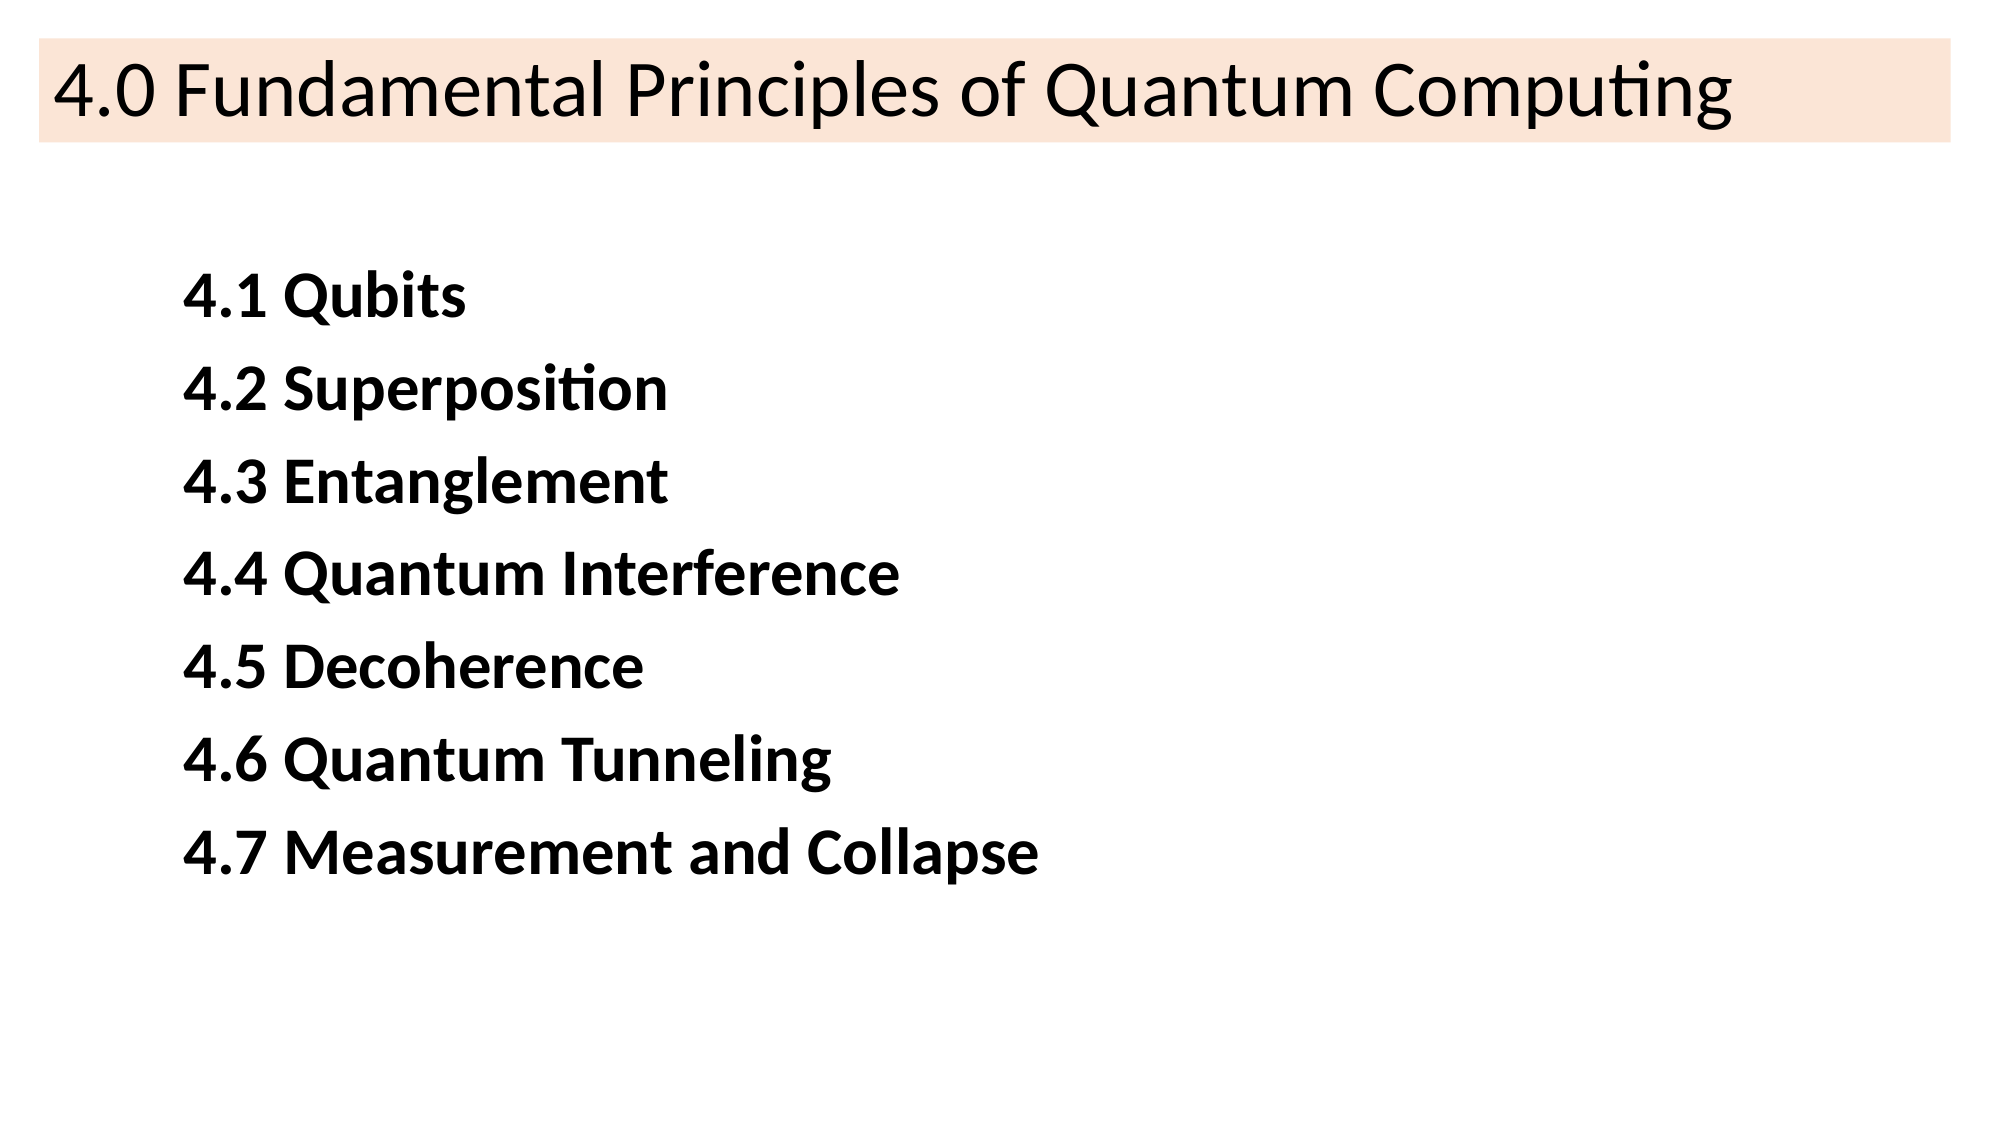

# 4.0 Fundamental Principles of Quantum Computing
4.1 Qubits
4.2 Superposition
4.3 Entanglement
4.4 Quantum Interference
4.5 Decoherence
4.6 Quantum Tunneling
4.7 Measurement and Collapse